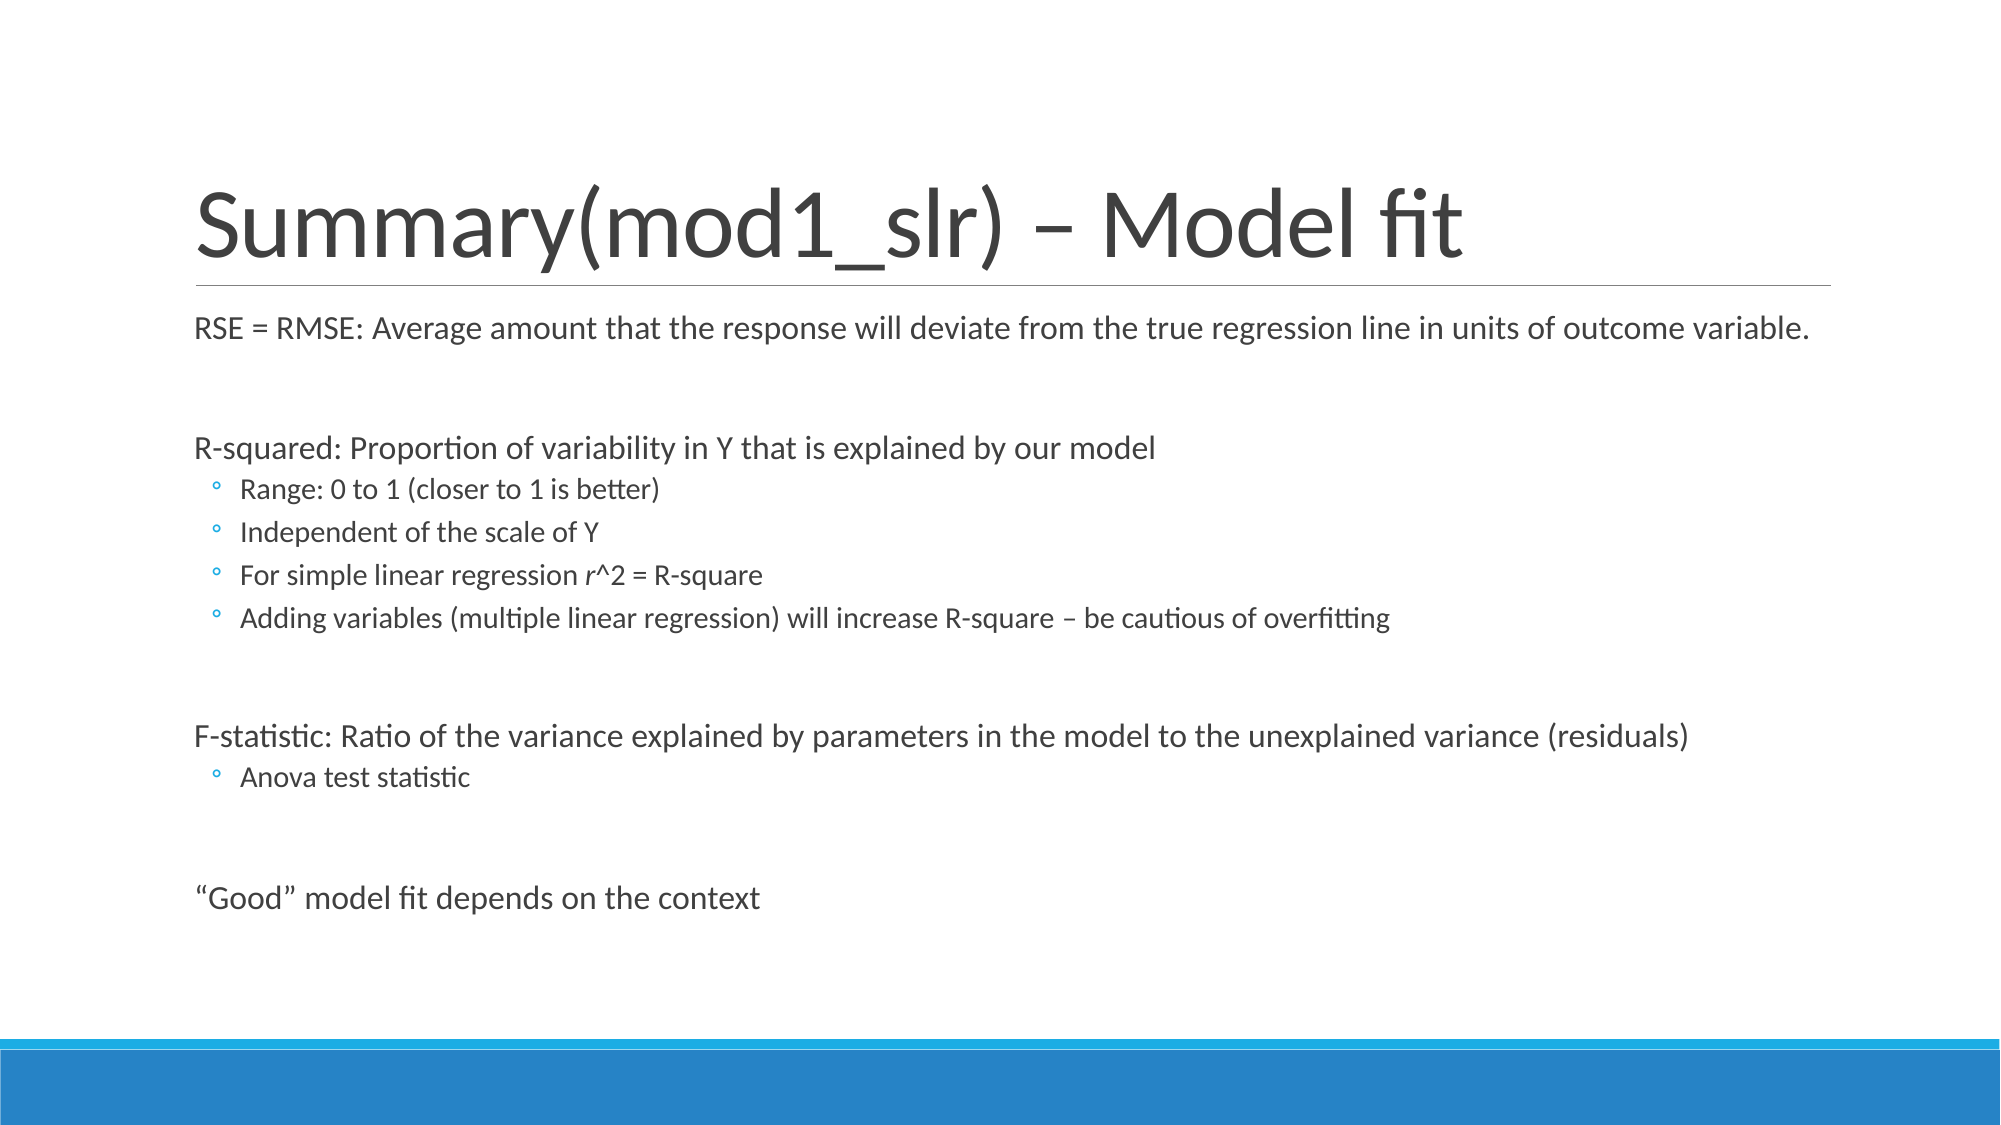

# Summary(mod1_slr) – Model fit
RSE = RMSE: Average amount that the response will deviate from the true regression line in units of outcome variable.

R-squared: Proportion of variability in Y that is explained by our model
Range: 0 to 1 (closer to 1 is better)
Independent of the scale of Y
For simple linear regression r^2 = R-square
Adding variables (multiple linear regression) will increase R-square – be cautious of overfitting

F-statistic: Ratio of the variance explained by parameters in the model to the unexplained variance (residuals)
Anova test statistic

“Good” model fit depends on the context